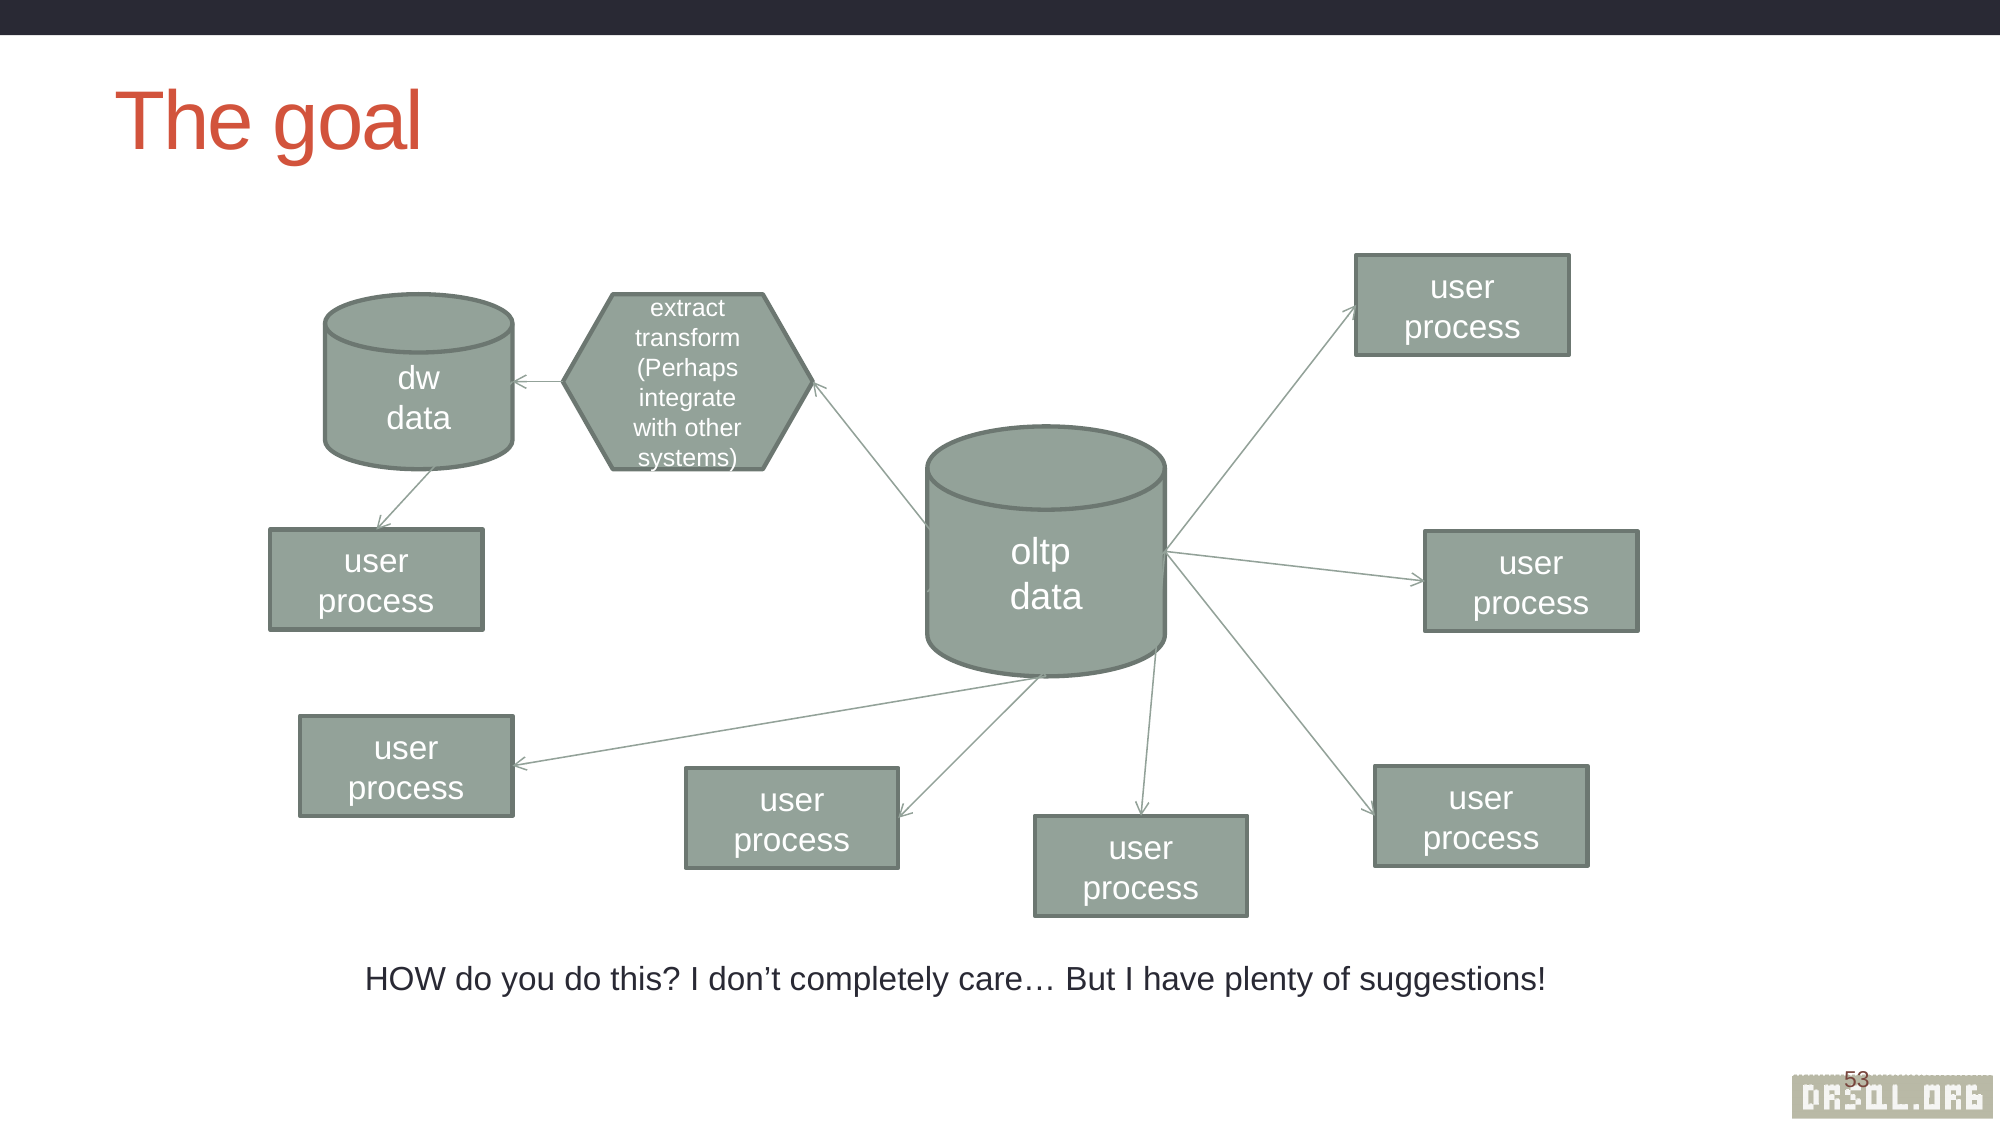

# The goal
user process
dw
data
extract
transform
(Perhaps integrate with other systems)
oltp
data
user process
user process
user process
user process
user process
user process
HOW do you do this? I don’t completely care… But I have plenty of suggestions!